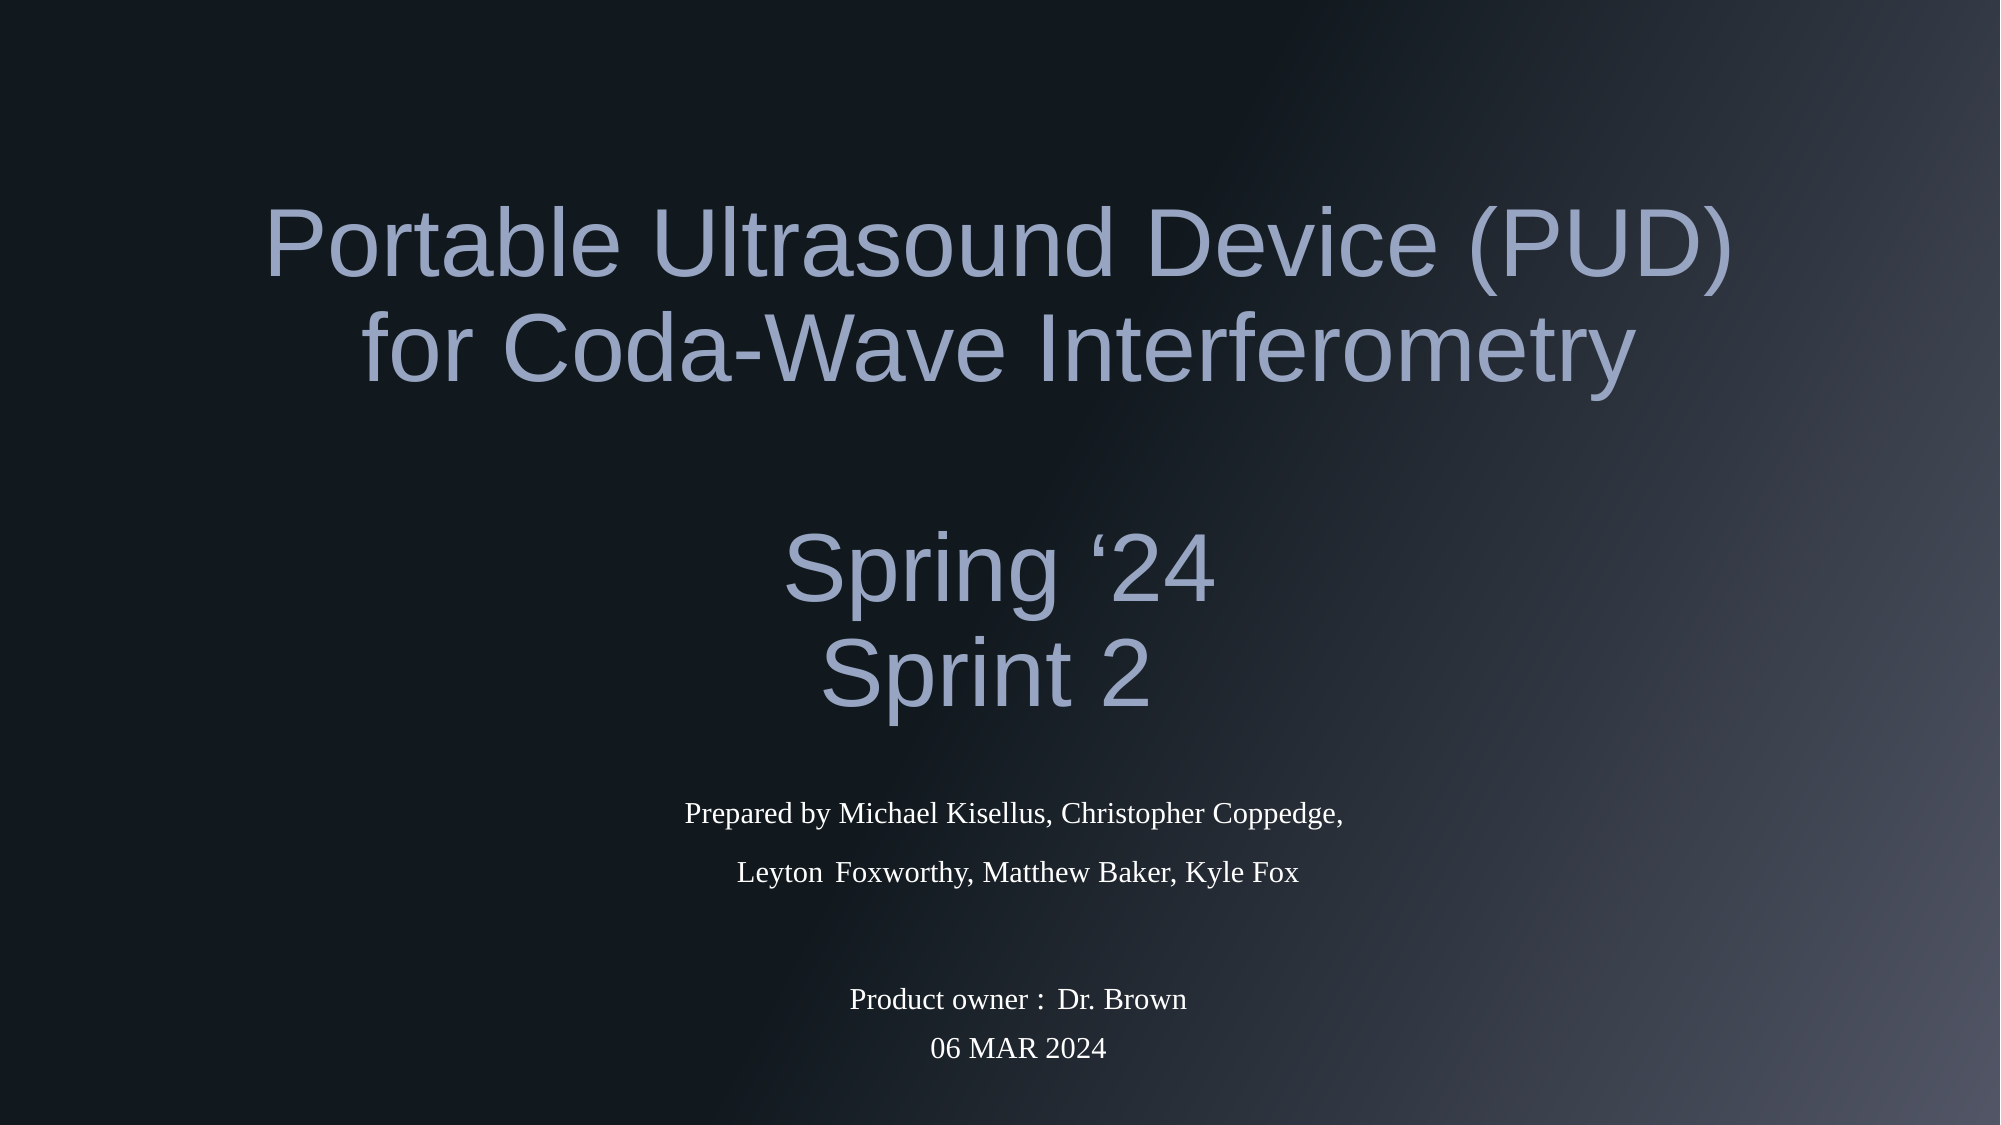

# Portable Ultrasound Device (PUD) for Coda-Wave Interferometry
Spring ‘24
Sprint 2
Prepared by Michael Kisellus, Christopher Coppedge,
Leyton Foxworthy, Matthew Baker, Kyle Fox

Product owner : Dr. Brown
06 MAR 2024